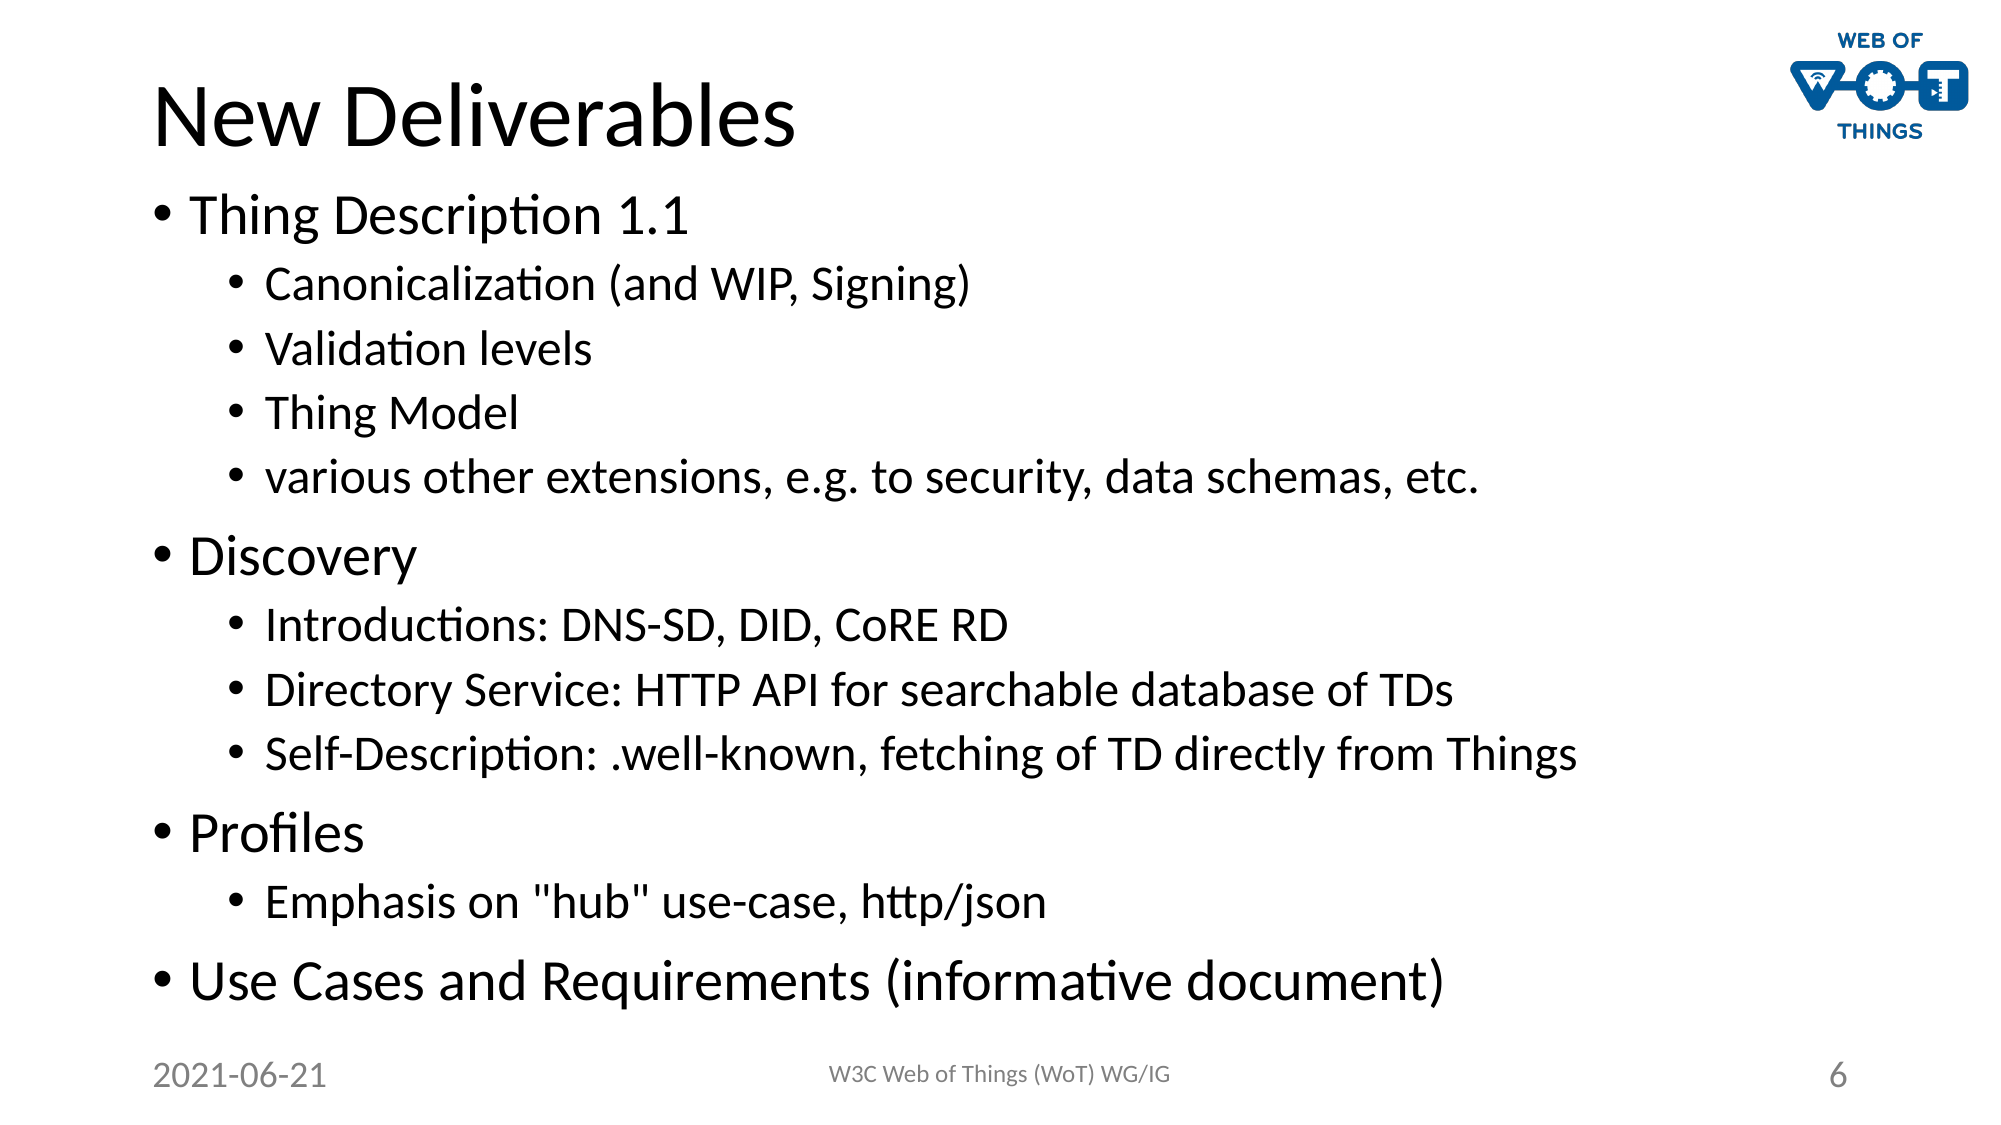

# New Deliverables
Thing Description 1.1
Canonicalization (and WIP, Signing)
Validation levels
Thing Model
various other extensions, e.g. to security, data schemas, etc.
Discovery
Introductions: DNS-SD, DID, CoRE RD
Directory Service: HTTP API for searchable database of TDs
Self-Description: .well-known, fetching of TD directly from Things
Profiles
Emphasis on "hub" use-case, http/json
Use Cases and Requirements (informative document)
2021-06-21
W3C Web of Things (WoT) WG/IG
6